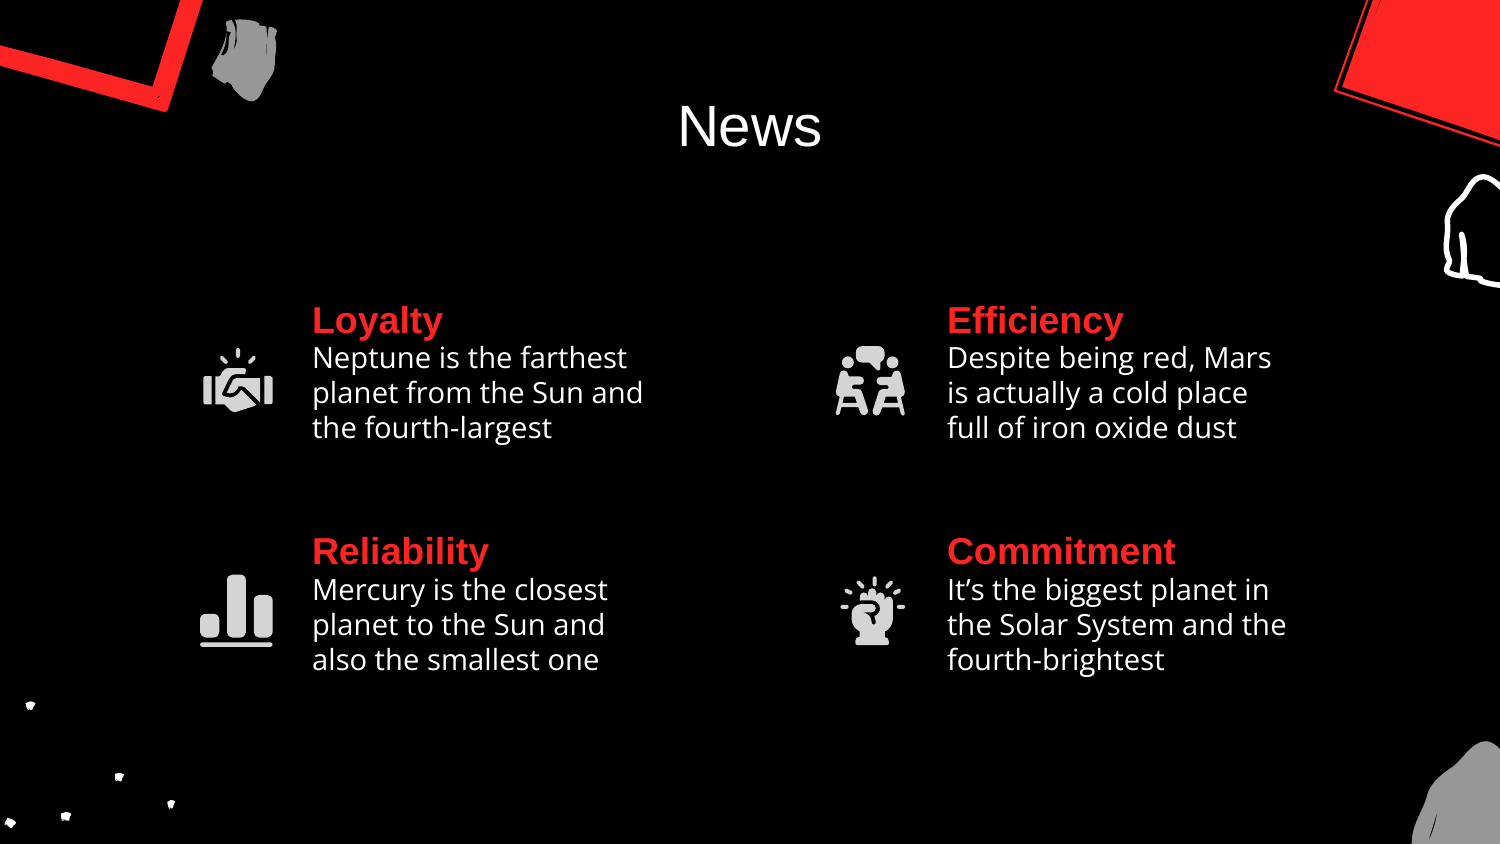

# News
Loyalty
Efficiency
Neptune is the farthest
planet from the Sun and
the fourth-largest
Despite being red, Mars is actually a cold place full of iron oxide dust

Reliability
Commitment
Mercury is the closest
planet to the Sun and also the smallest one
It’s the biggest planet in the Solar System and the fourth-brightest